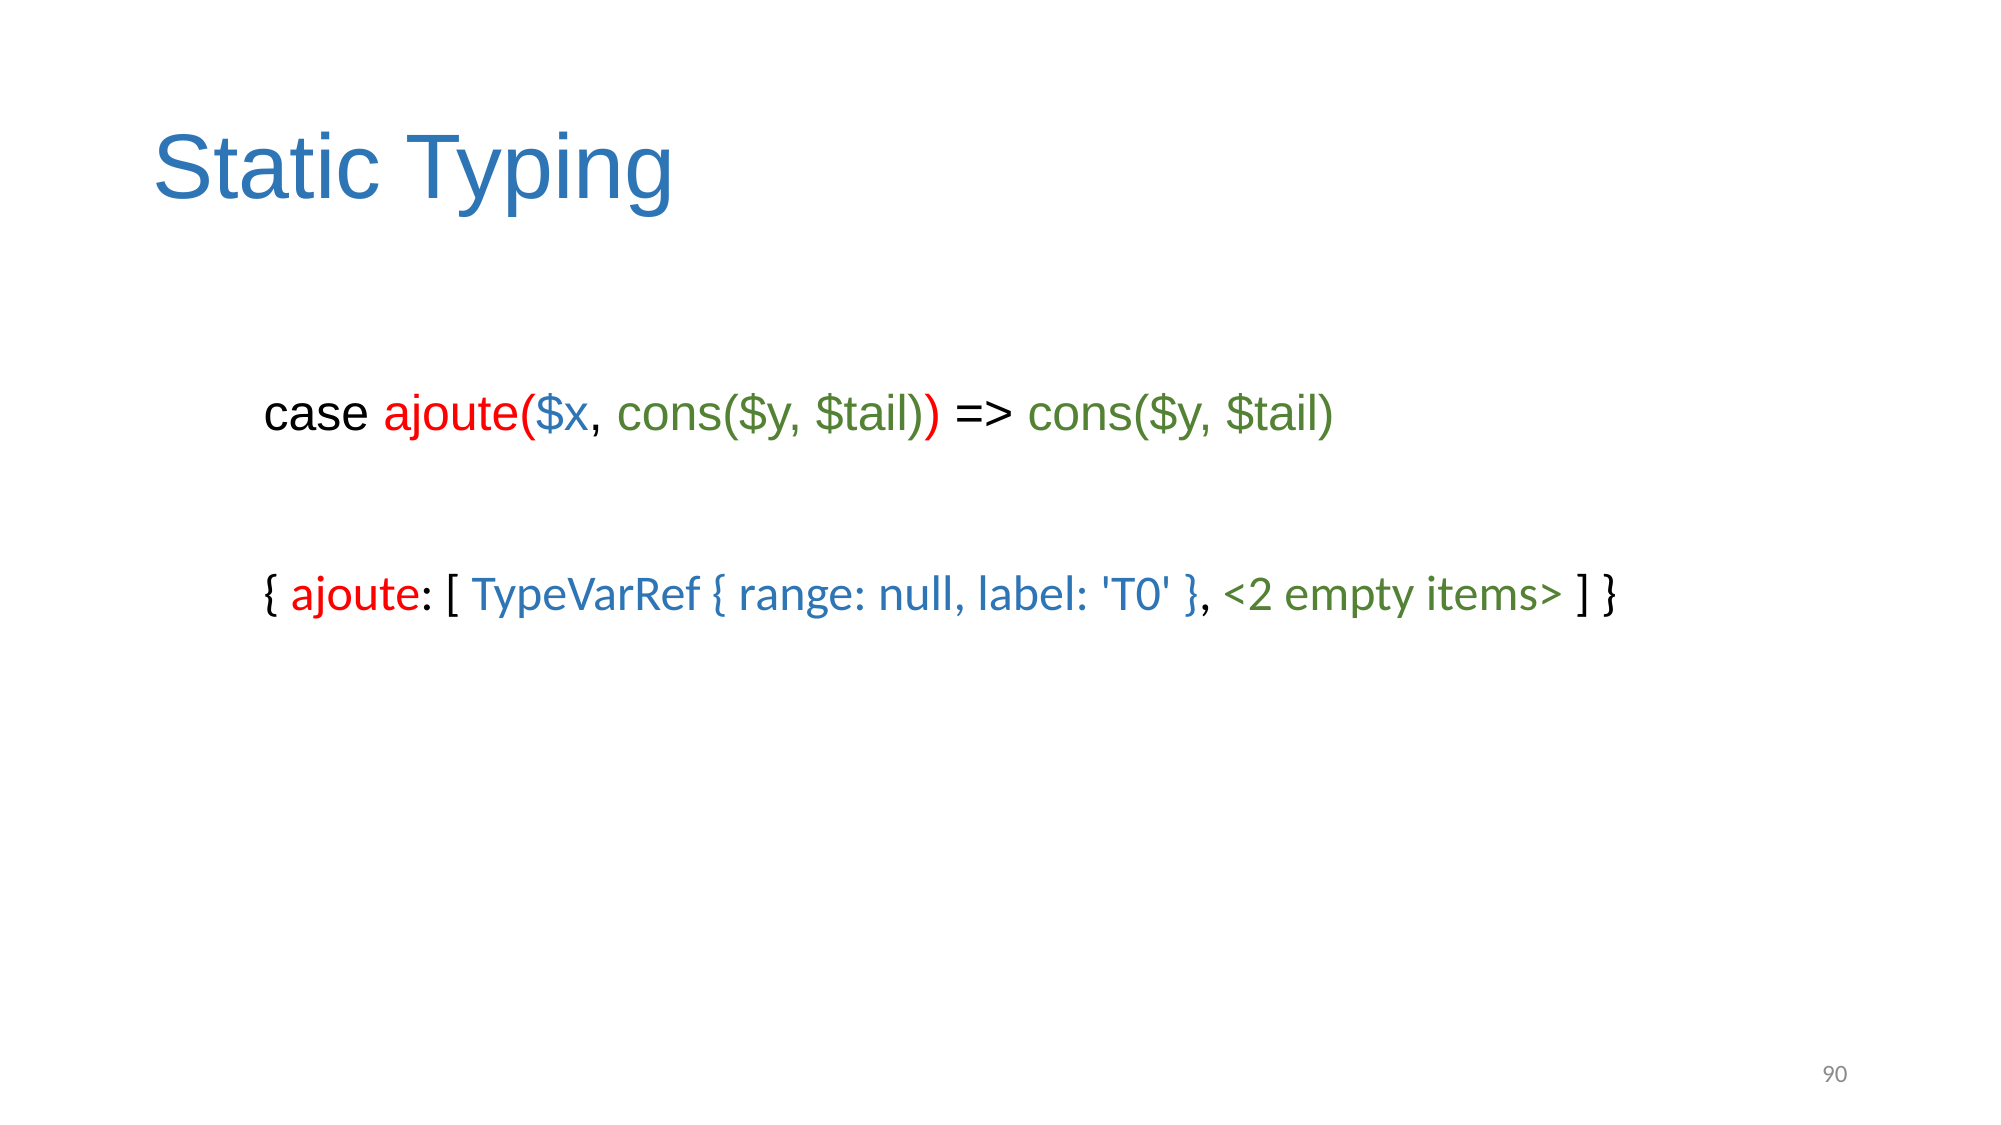

Static Typing
	case ajoute($x, cons($y, $tail)) => cons($y, $tail)

	{ ajoute: [ TypeVarRef { range: null, label: 'T0' }, <2 empty items> ] }
90